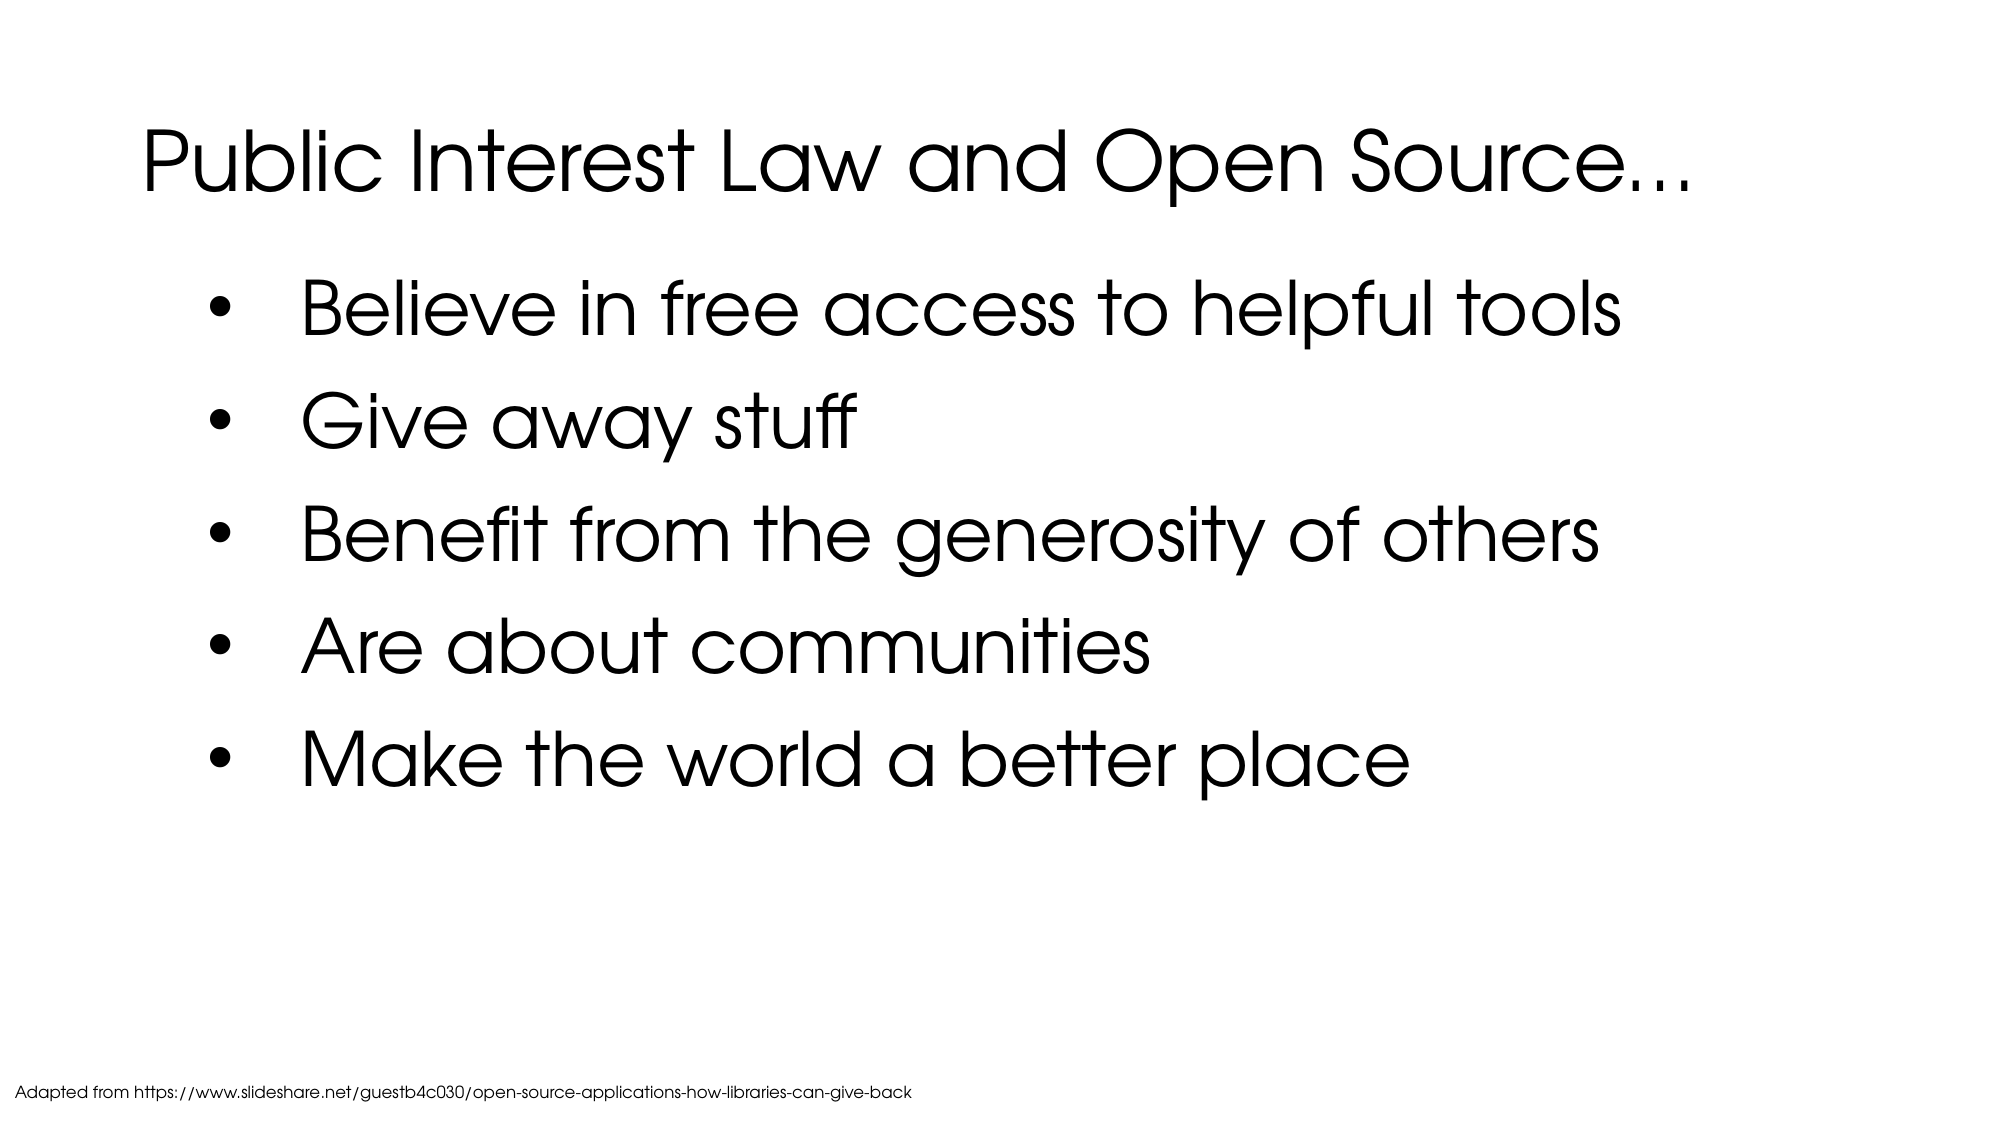

Public Interest Law and Open Source…
Believe in free access to helpful tools
Give away stuff
Benefit from the generosity of others
Are about communities
Make the world a better place
Adapted from https://www.slideshare.net/guestb4c030/open-source-applications-how-libraries-can-give-back